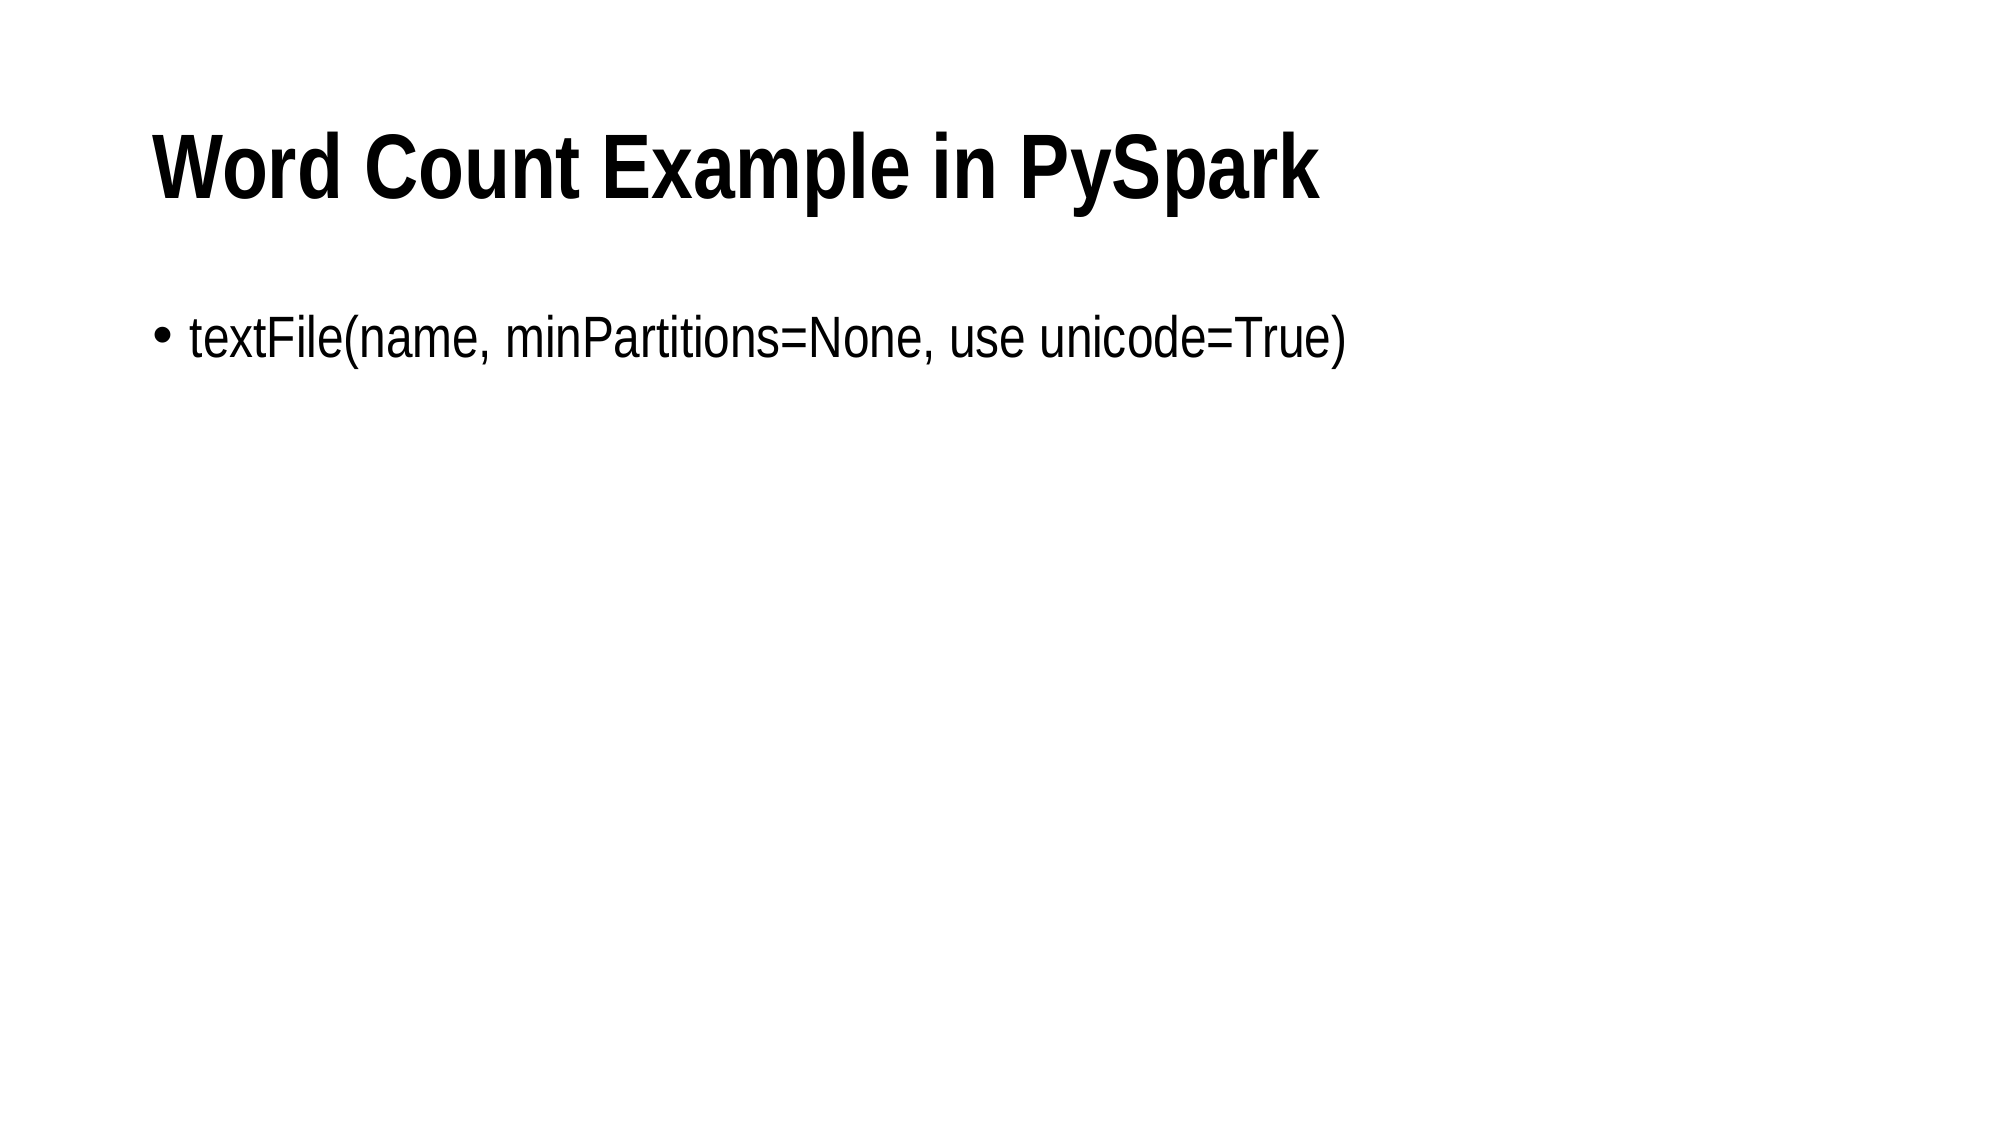

# Word Count Example in PySpark
textFile(name, minPartitions=None, use unicode=True)